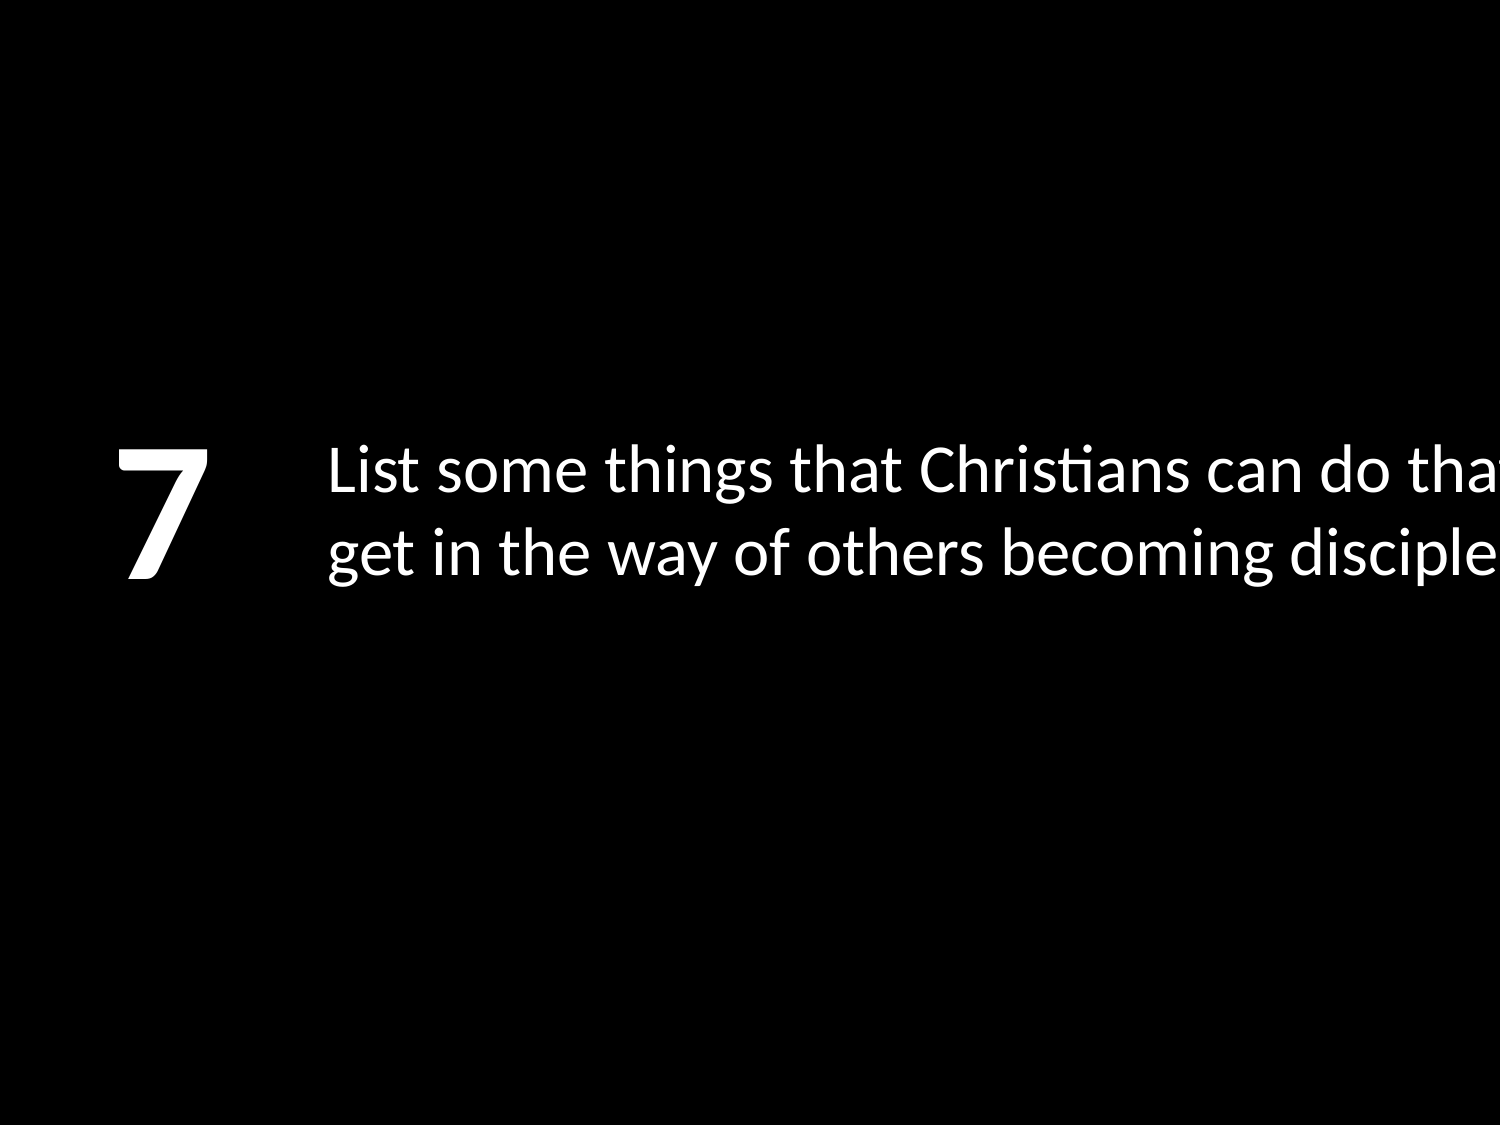

7
# List some things that Christians can do that get in the way of others becoming disciples?